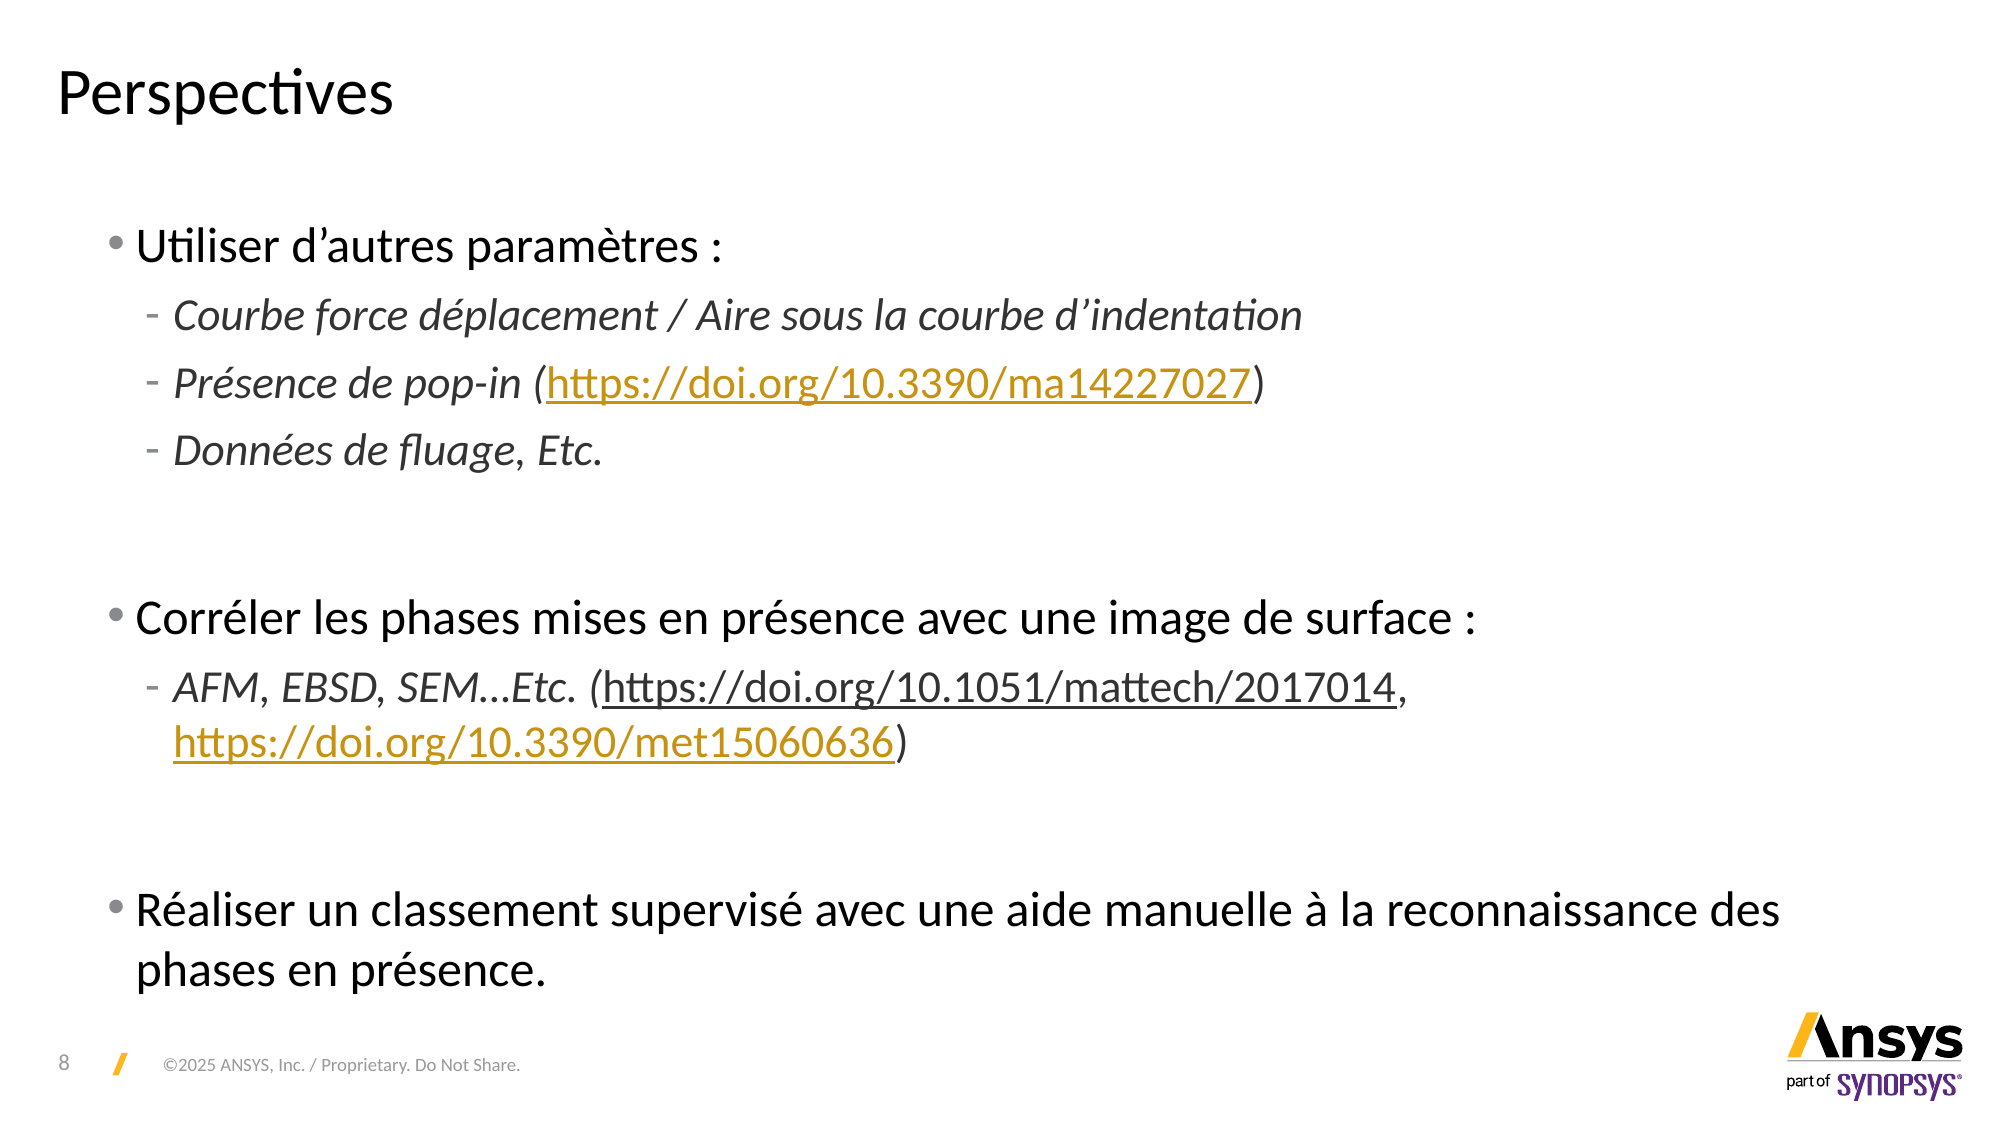

# Perspectives
Utiliser d’autres paramètres :
Courbe force déplacement / Aire sous la courbe d’indentation
Présence de pop-in (https://doi.org/10.3390/ma14227027)
Données de fluage, Etc.

Corréler les phases mises en présence avec une image de surface :
AFM, EBSD, SEM…Etc. (https://doi.org/10.1051/mattech/2017014, https://doi.org/10.3390/met15060636)

Réaliser un classement supervisé avec une aide manuelle à la reconnaissance des phases en présence.